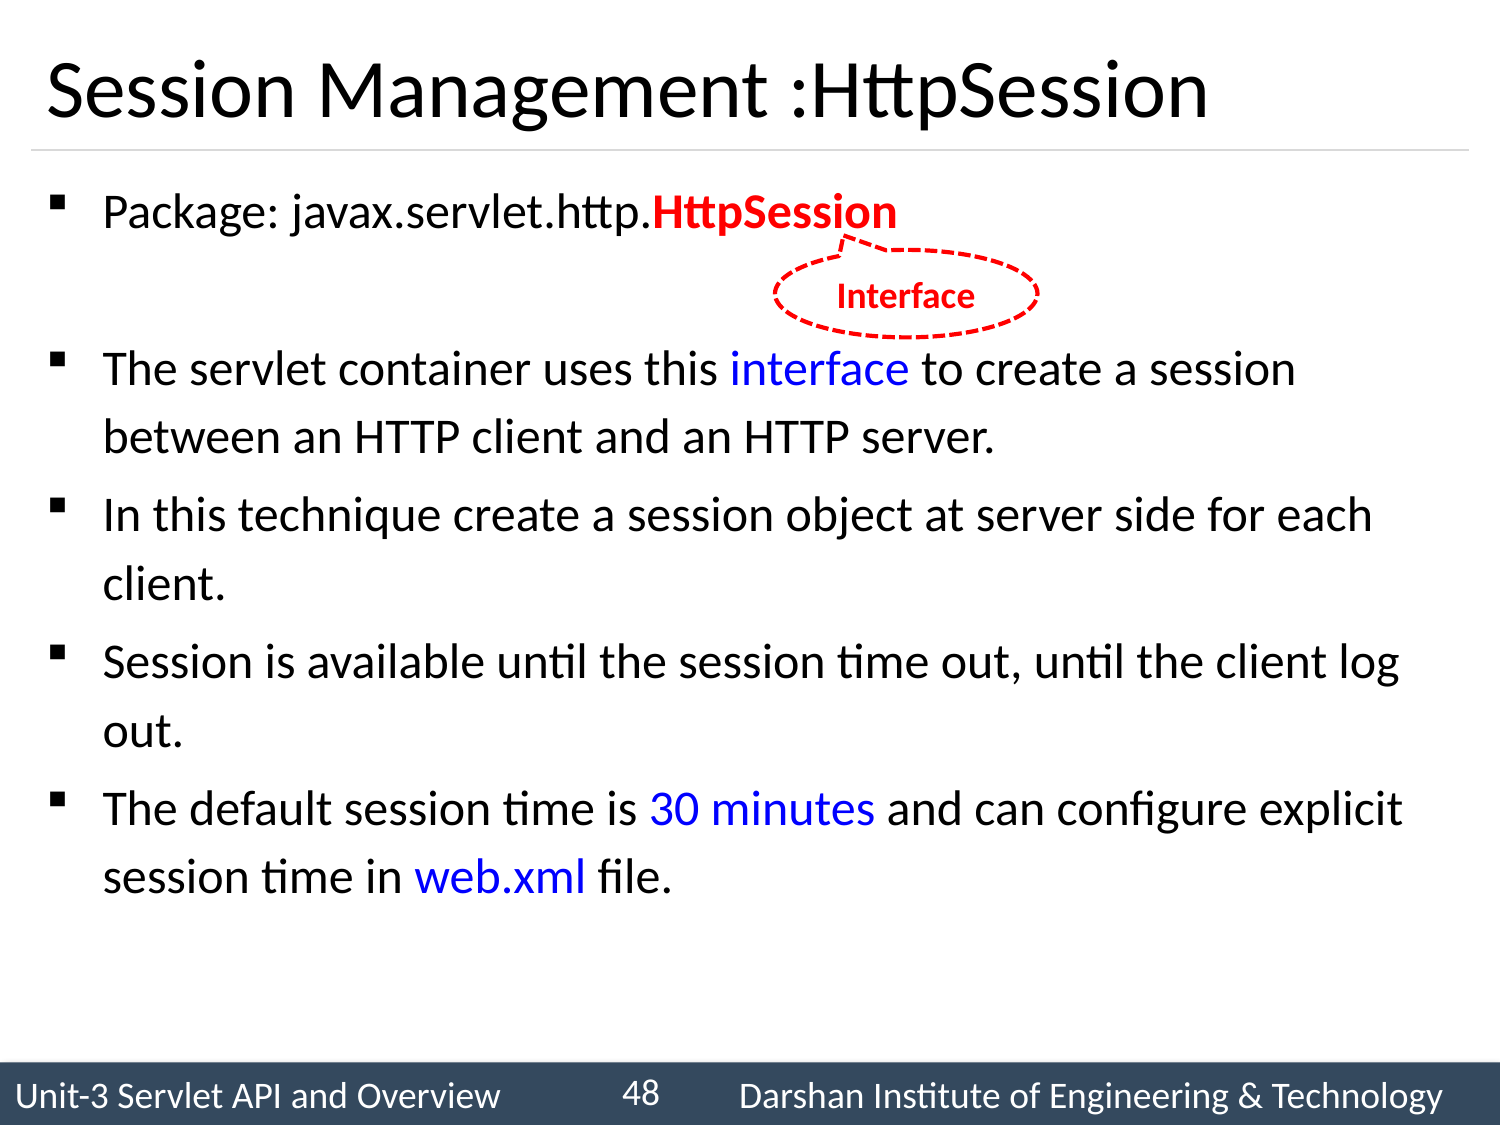

# Session Management :HttpSession
Package: javax.servlet.http.HttpSession

The servlet container uses this interface to create a session between an HTTP client and an HTTP server.
In this technique create a session object at server side for each client.
Session is available until the session time out, until the client log out.
The default session time is 30 minutes and can configure explicit session time in web.xml file.

Interface
48